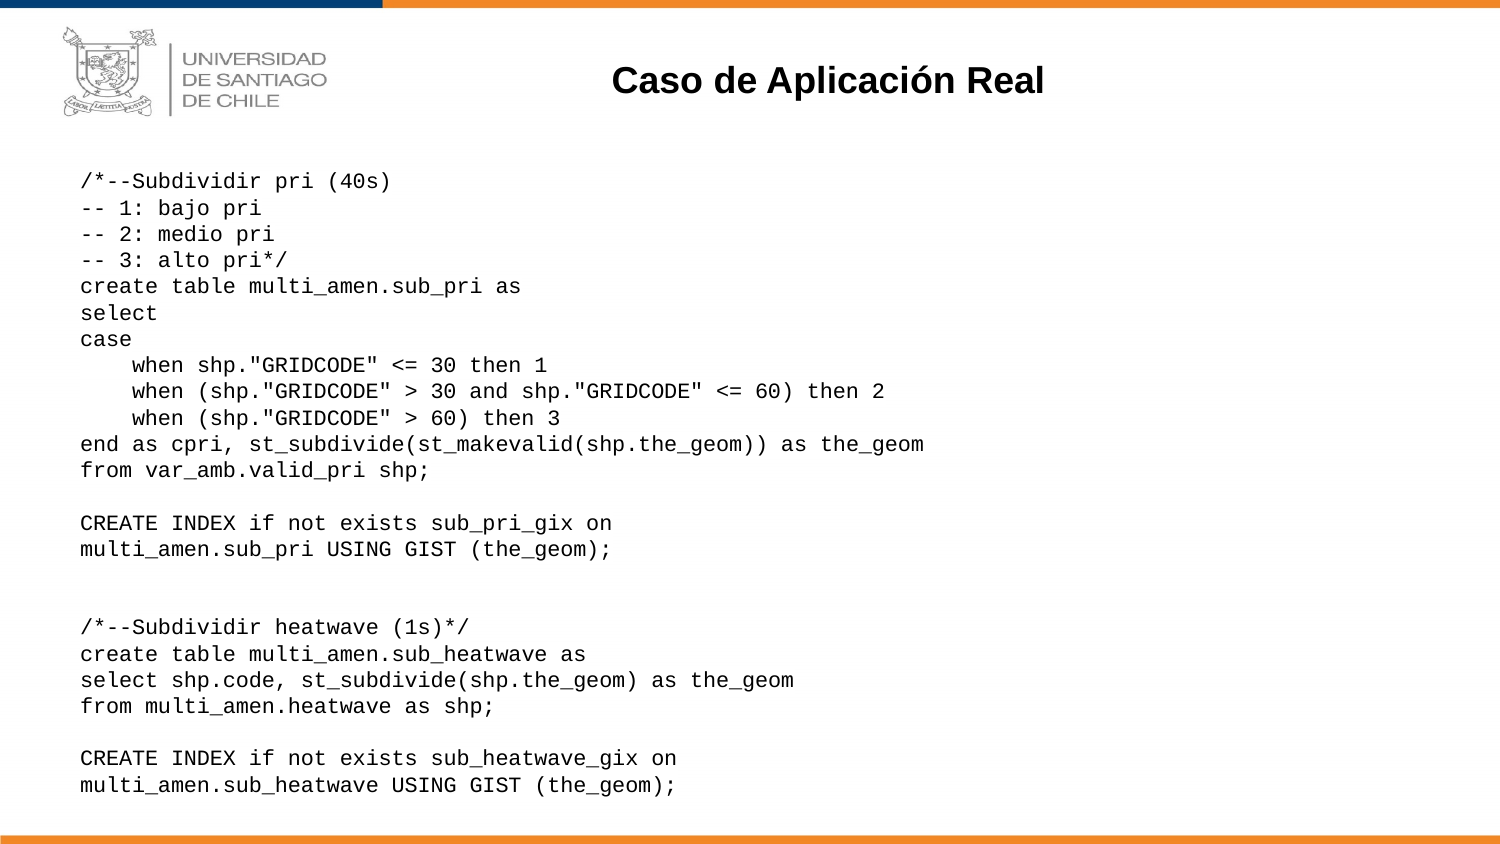

Caso de Aplicación Real

/*--Subdividir pri (40s)
-- 1: bajo pri
-- 2: medio pri
-- 3: alto pri*/
create table multi_amen.sub_pri as
select
case
    when shp."GRIDCODE" <= 30 then 1
    when (shp."GRIDCODE" > 30 and shp."GRIDCODE" <= 60) then 2
    when (shp."GRIDCODE" > 60) then 3
end as cpri, st_subdivide(st_makevalid(shp.the_geom)) as the_geom
from var_amb.valid_pri shp;

CREATE INDEX if not exists sub_pri_gix on
multi_amen.sub_pri USING GIST (the_geom);

/*--Subdividir heatwave (1s)*/
create table multi_amen.sub_heatwave as
select shp.code, st_subdivide(shp.the_geom) as the_geom
from multi_amen.heatwave as shp;

CREATE INDEX if not exists sub_heatwave_gix on
multi_amen.sub_heatwave USING GIST (the_geom);